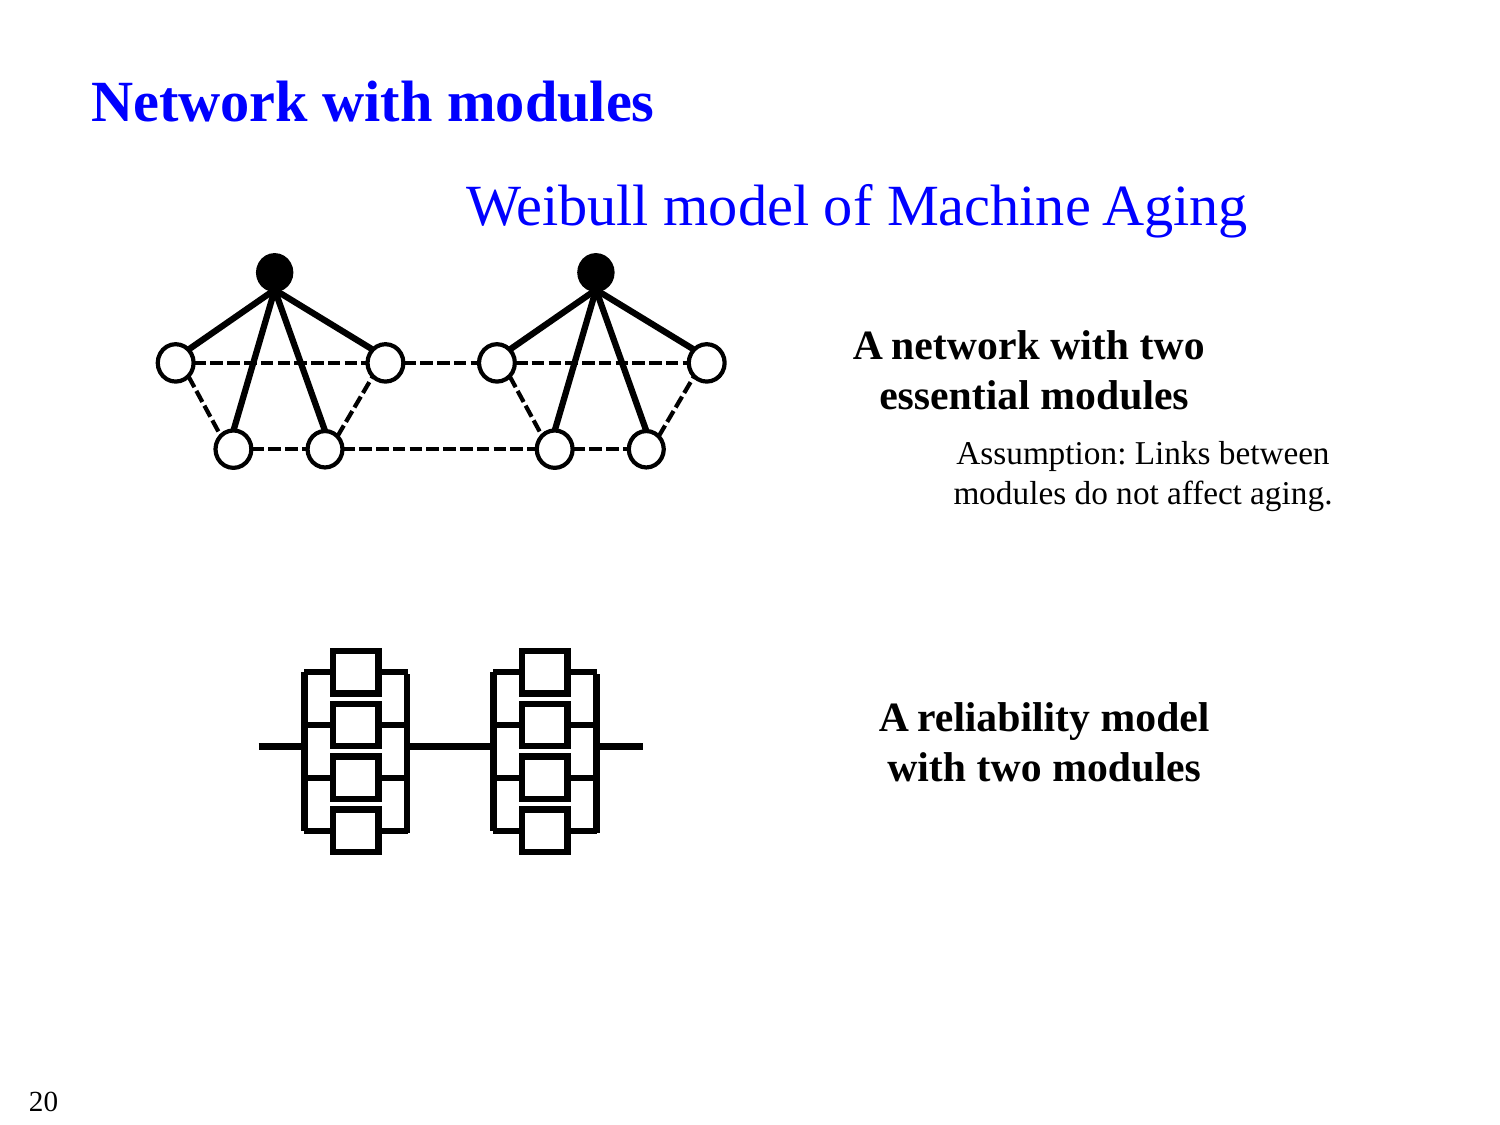

# Network with modules
Weibull model of Machine Aging

A network with two
essential modules
Assumption: Links between
modules do not affect aging.

A reliability model
with two modules